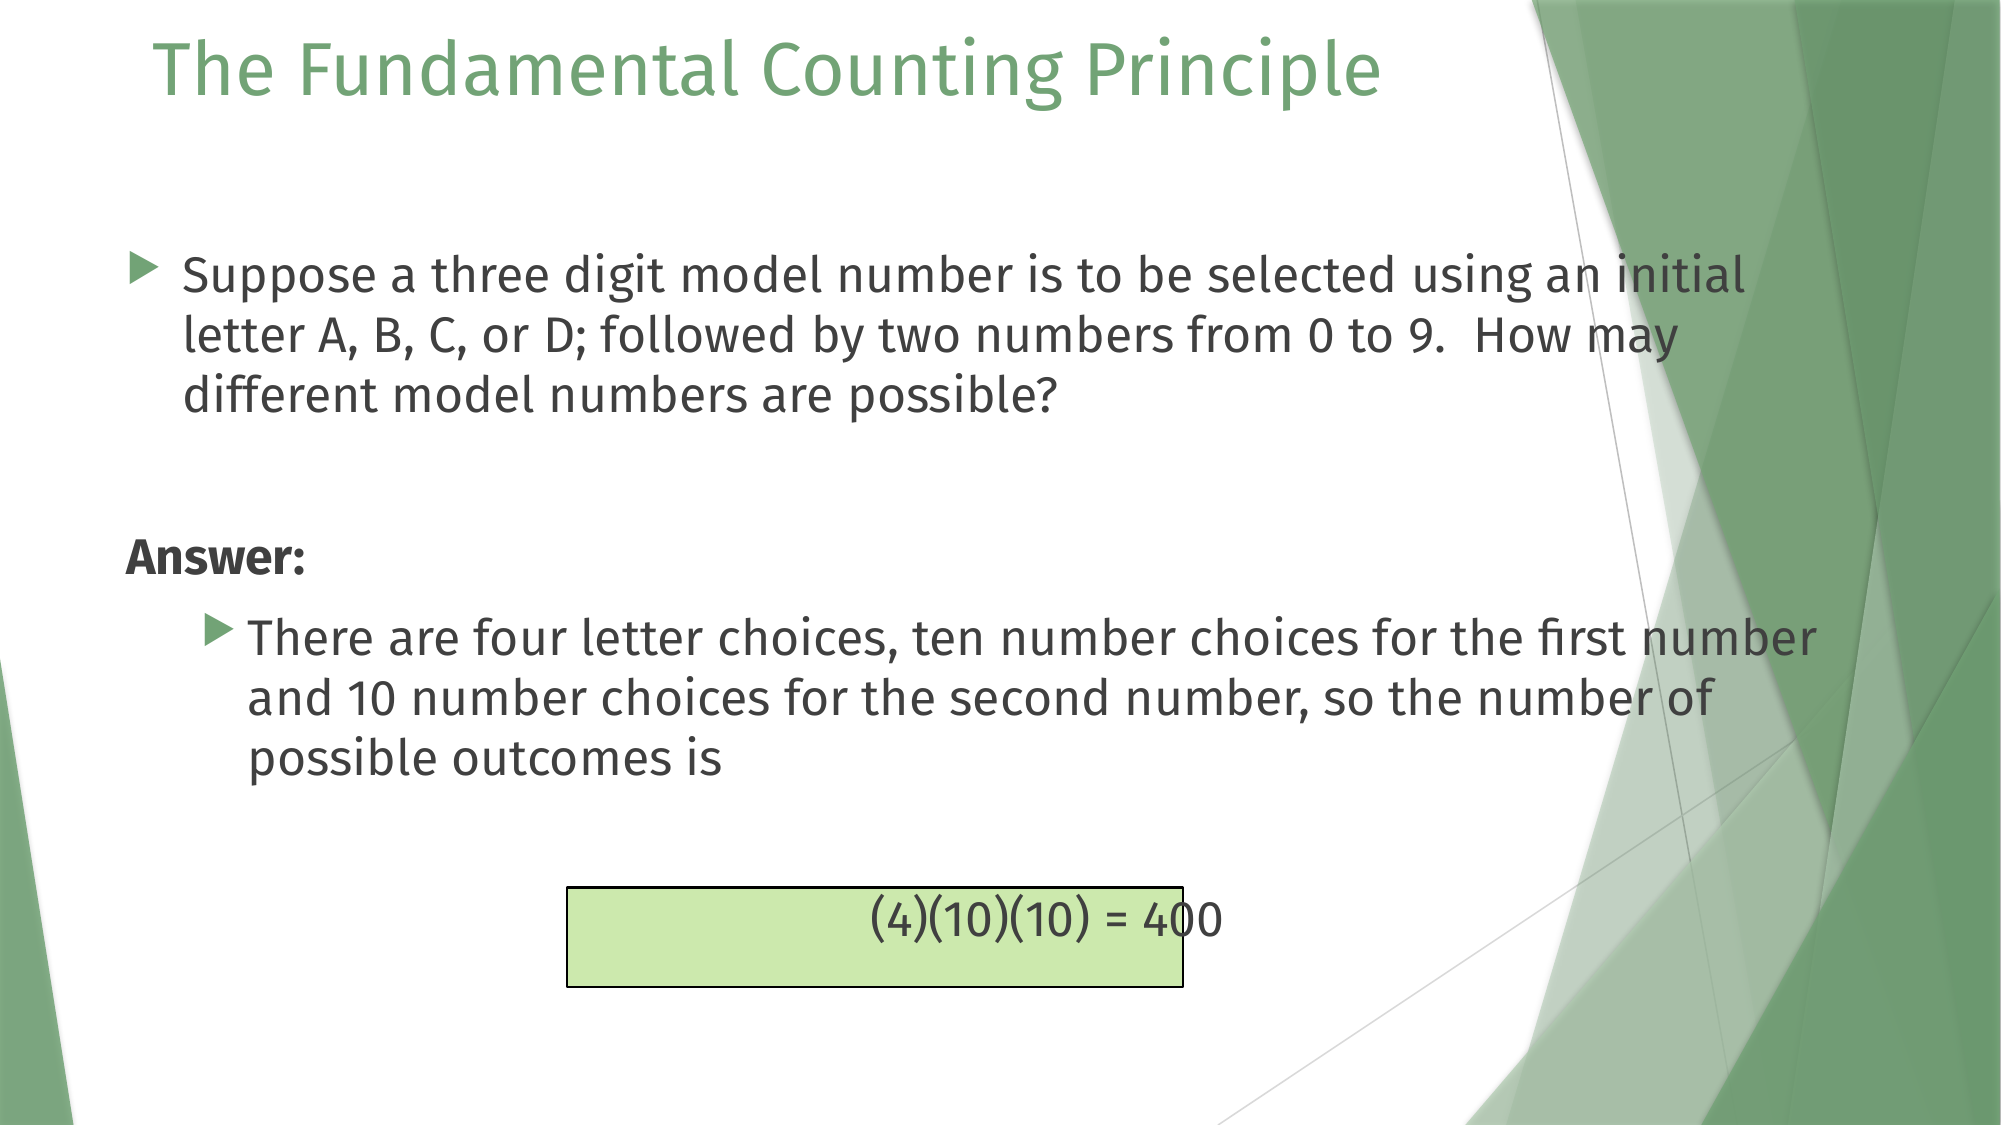

# The Fundamental Counting Principle
Suppose a three digit model number is to be selected using an initial letter A, B, C, or D; followed by two numbers from 0 to 9.  How may different model numbers are possible?

Answer:
There are four letter choices, ten number choices for the first number and 10 number choices for the second number, so the number of possible outcomes is

				             (4)(10)(10) = 400